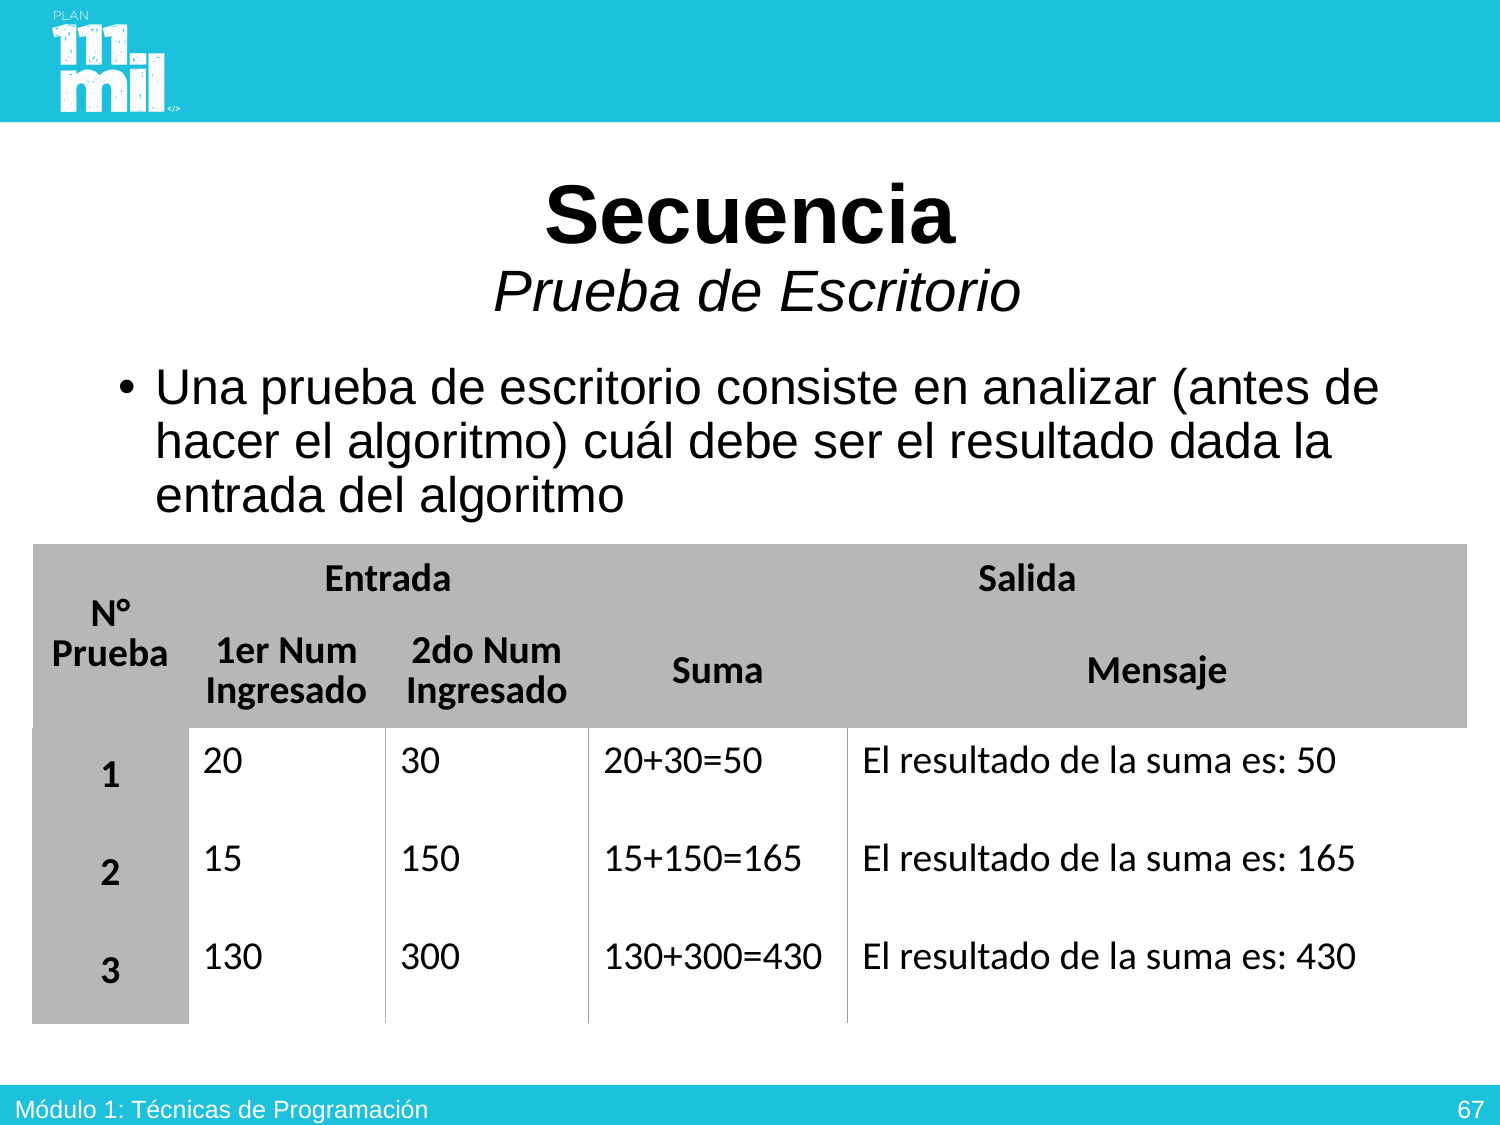

# Secuencia Prueba de Escritorio
Una prueba de escritorio consiste en analizar (antes de hacer el algoritmo) cuál debe ser el resultado dada la entrada del algoritmo

| N° Prueba | Entrada |  | Salida |  |
| --- | --- | --- | --- | --- |
|  | 1er Num Ingresado | 2do Num Ingresado | Suma | Mensaje |
| 1 | 20 | 30 | 20+30=50 | El resultado de la suma es: 50 |
| 2 | 15 | 150 | 15+150=165 | El resultado de la suma es: 165 |
| 3 | 130 | 300 | 130+300=430 | El resultado de la suma es: 430 |
67
Módulo 1: Técnicas de Programación